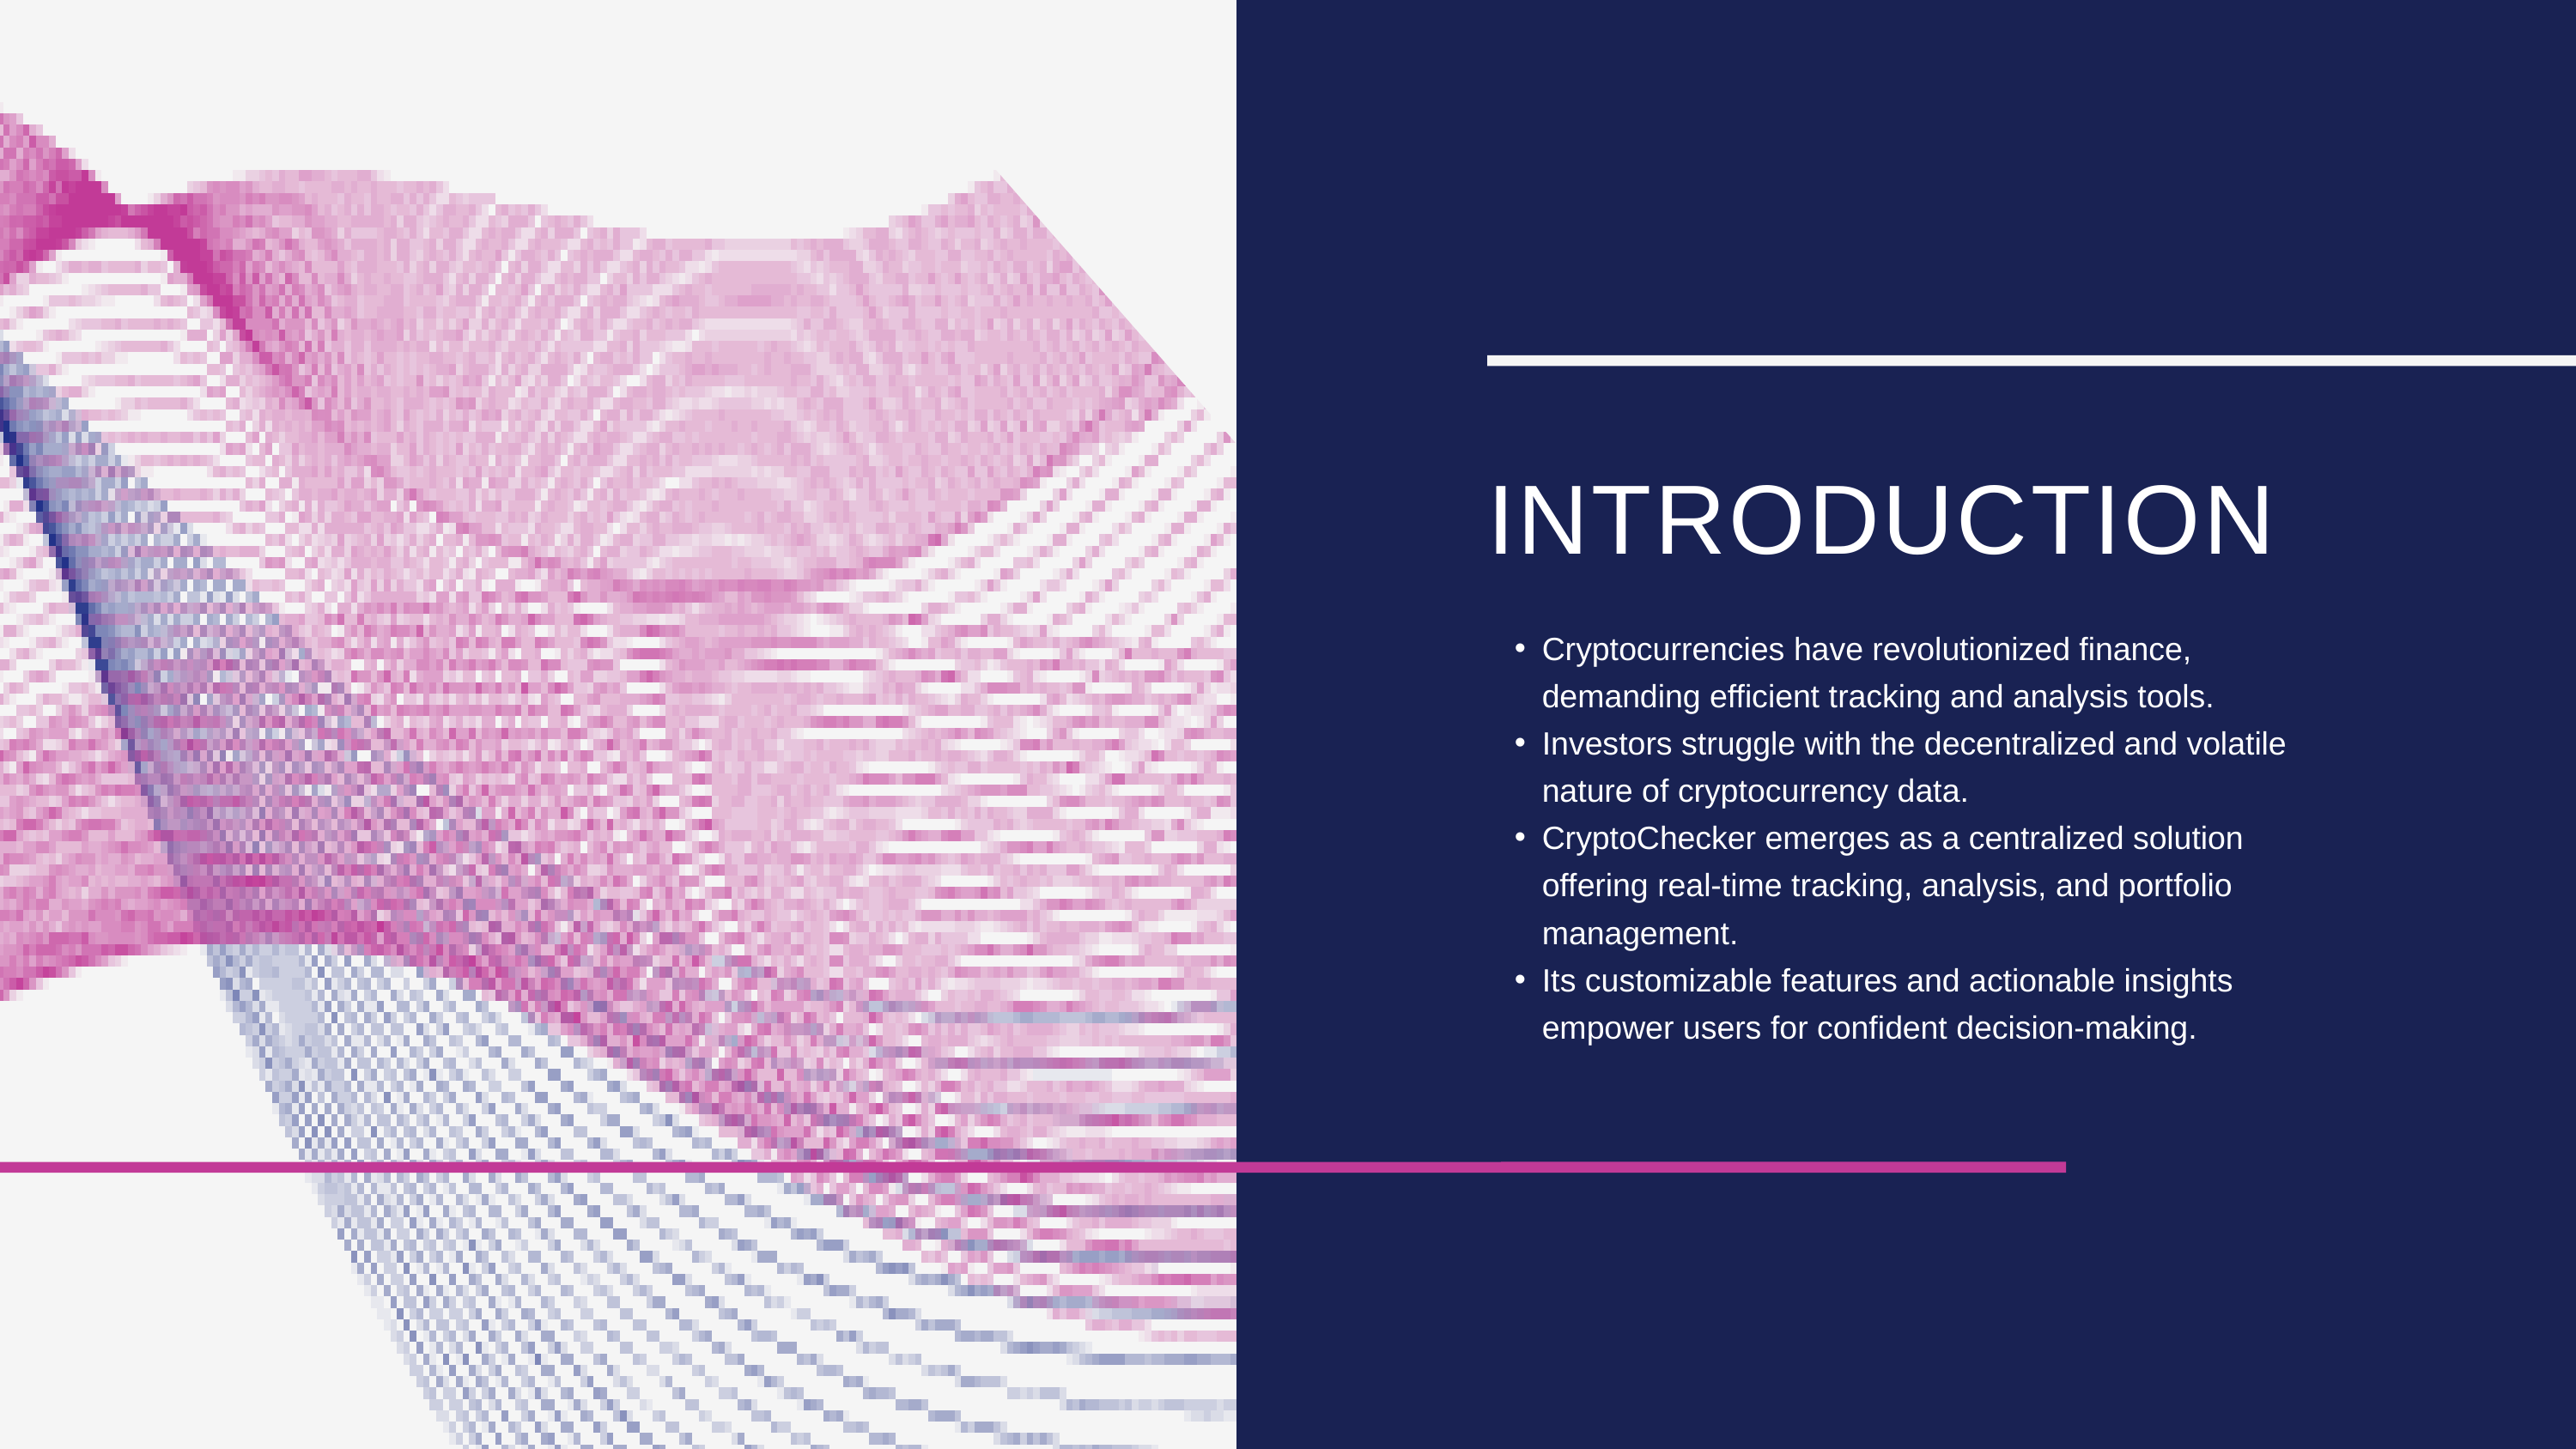

INTRODUCTION
Cryptocurrencies have revolutionized finance, demanding efficient tracking and analysis tools.
Investors struggle with the decentralized and volatile nature of cryptocurrency data.
CryptoChecker emerges as a centralized solution offering real-time tracking, analysis, and portfolio management.
Its customizable features and actionable insights empower users for confident decision-making.